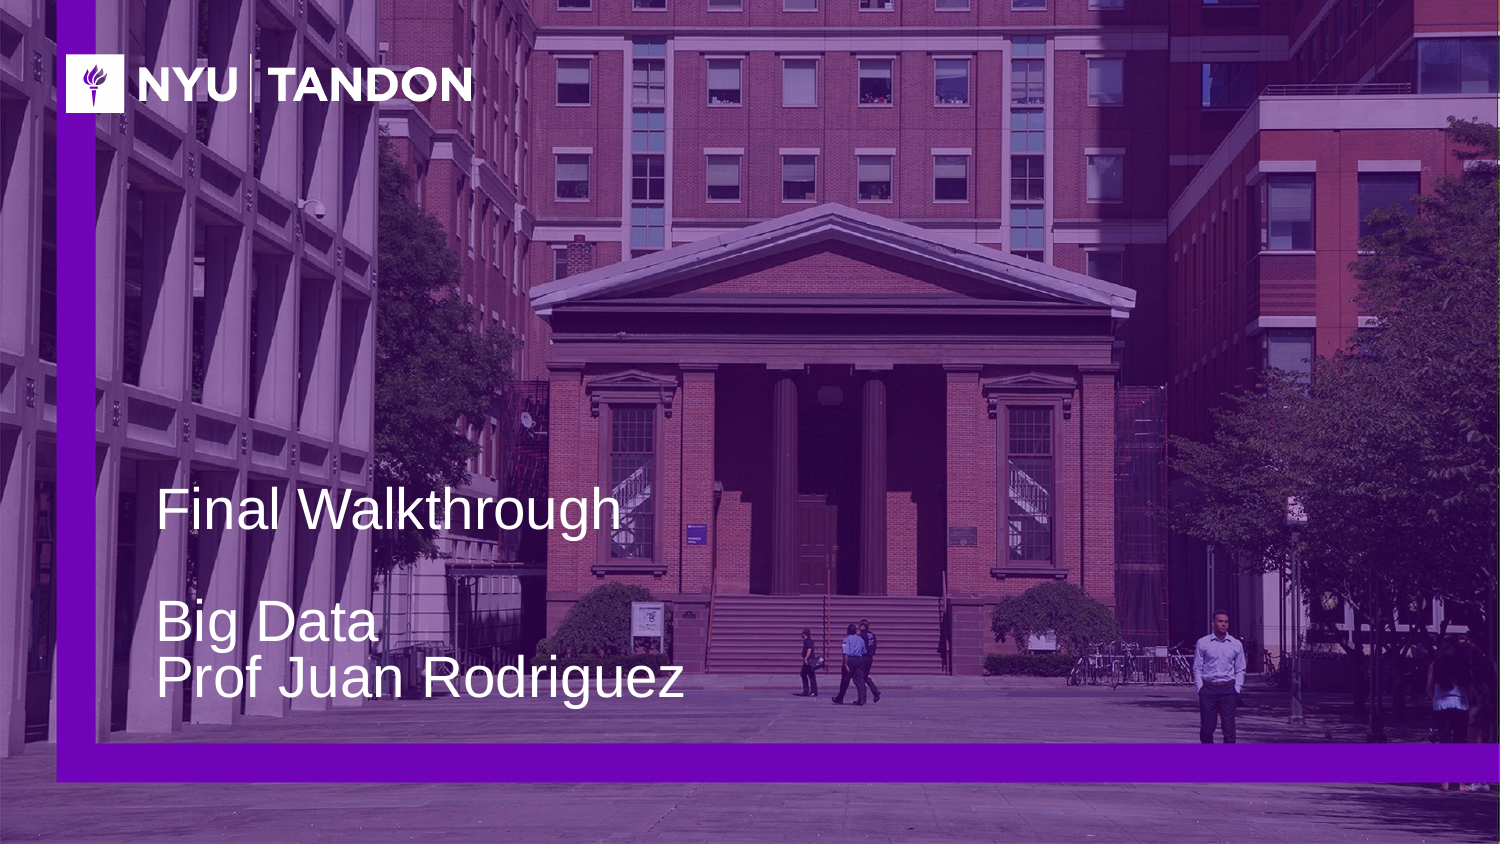

# Final Walkthrough

Big Data
Prof Juan Rodriguez